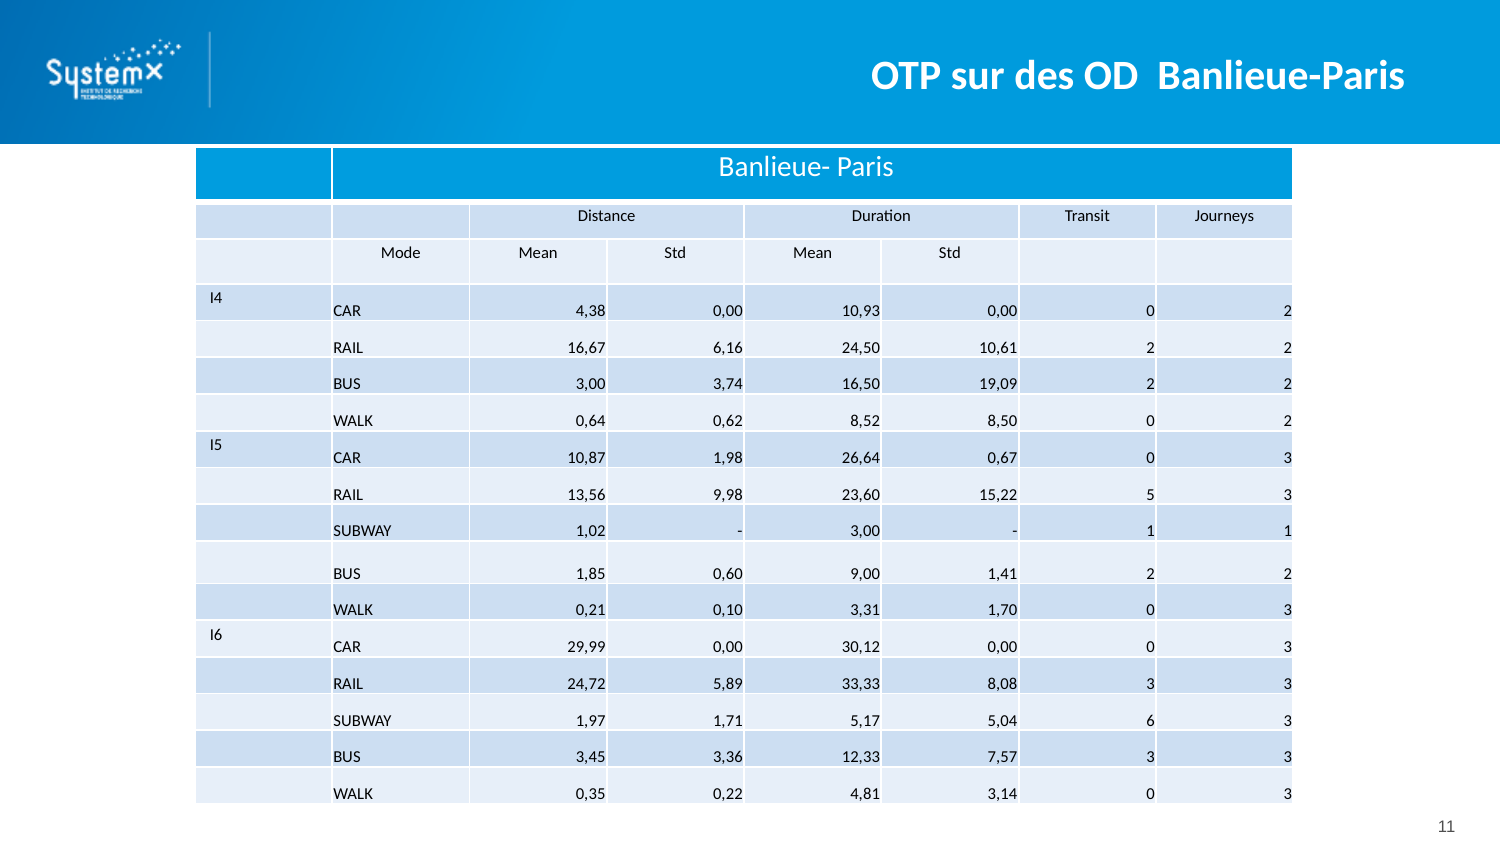

# OTP sur des OD  Banlieue-Paris

|  | Banlieue- Paris |  |  |  |  |  |  |
| --- | --- | --- | --- | --- | --- | --- | --- |
|  |  | Distance |  | Duration |  | Transit | Journeys |
|  | Mode | Mean | Std | Mean | Std |  |  |
| I4 | CAR | 4,38 | 0,00 | 10,93 | 0,00 | 0 | 2 |
|  | RAIL | 16,67 | 6,16 | 24,50 | 10,61 | 2 | 2 |
|  | BUS | 3,00 | 3,74 | 16,50 | 19,09 | 2 | 2 |
|  | WALK | 0,64 | 0,62 | 8,52 | 8,50 | 0 | 2 |
| I5 | CAR | 10,87 | 1,98 | 26,64 | 0,67 | 0 | 3 |
|  | RAIL | 13,56 | 9,98 | 23,60 | 15,22 | 5 | 3 |
|  | SUBWAY | 1,02 | - | 3,00 | - | 1 | 1 |
|  | BUS | 1,85 | 0,60 | 9,00 | 1,41 | 2 | 2 |
|  | WALK | 0,21 | 0,10 | 3,31 | 1,70 | 0 | 3 |
| I6 | CAR | 29,99 | 0,00 | 30,12 | 0,00 | 0 | 3 |
|  | RAIL | 24,72 | 5,89 | 33,33 | 8,08 | 3 | 3 |
|  | SUBWAY | 1,97 | 1,71 | 5,17 | 5,04 | 6 | 3 |
|  | BUS | 3,45 | 3,36 | 12,33 | 7,57 | 3 | 3 |
|  | WALK | 0,35 | 0,22 | 4,81 | 3,14 | 0 | 3 |
11